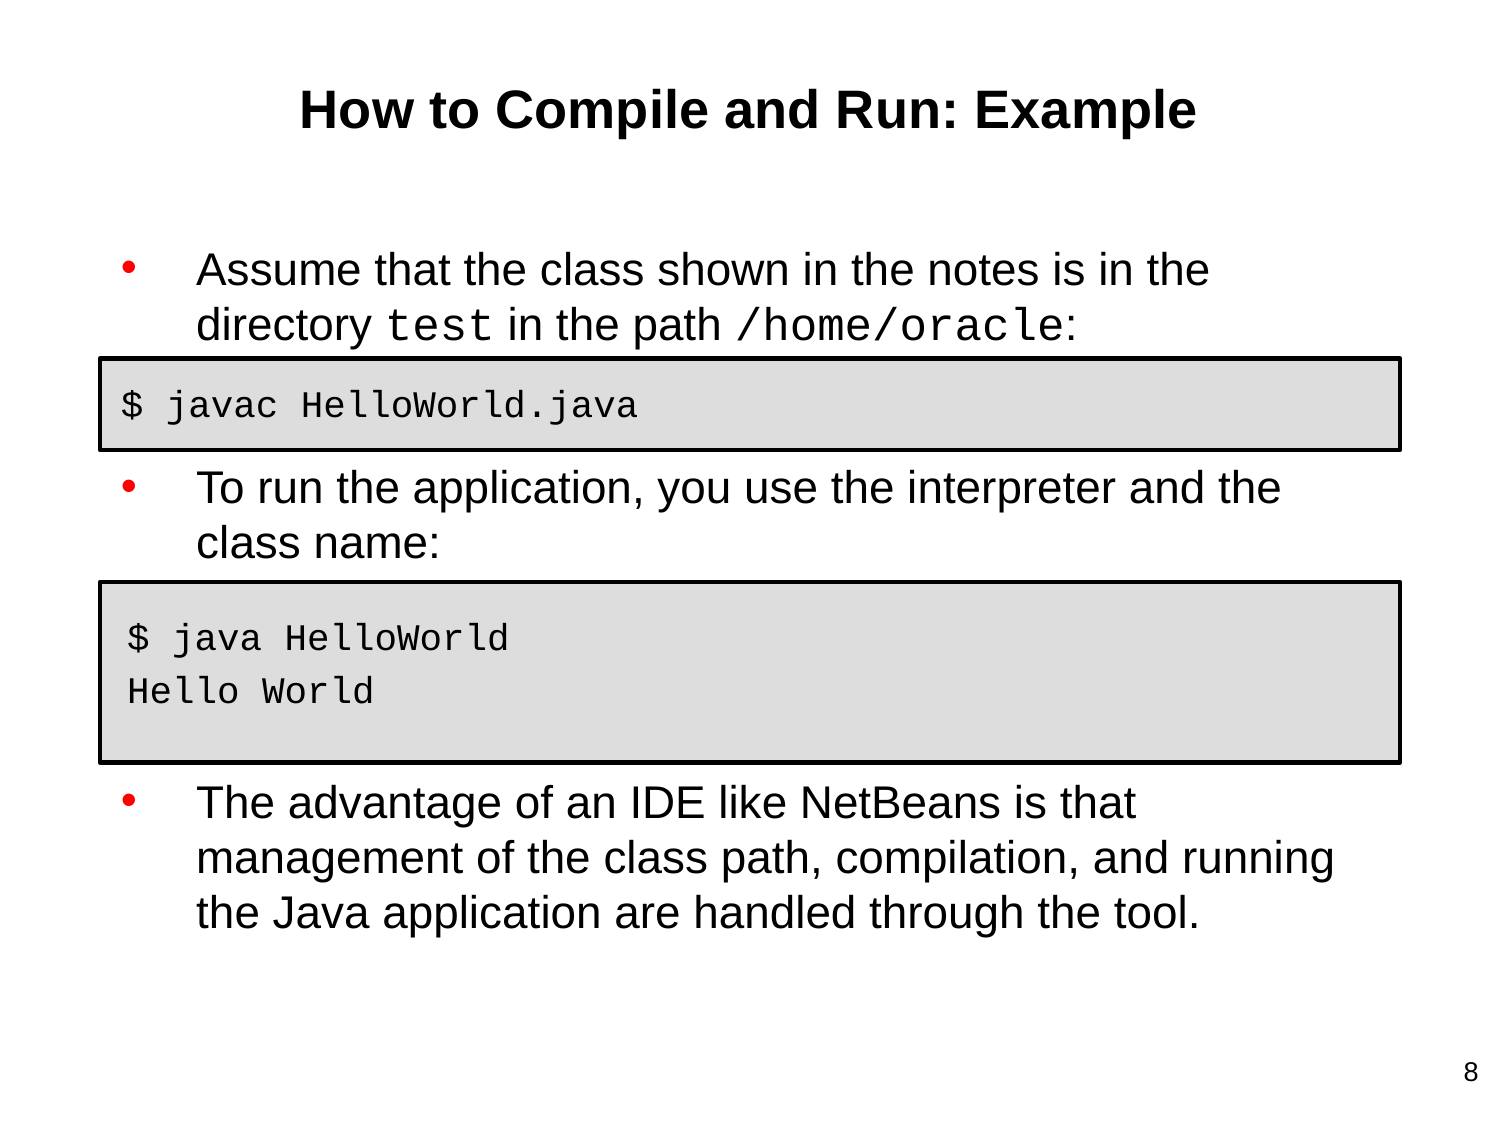

# How to Compile and Run: Example
Assume that the class shown in the notes is in the directory test in the path /home/oracle:

$ javac HelloWorld.java

To run the application, you use the interpreter and the class name:

 $ java HelloWorld
 Hello World

The advantage of an IDE like NetBeans is that management of the class path, compilation, and running the Java application are handled through the tool.

8